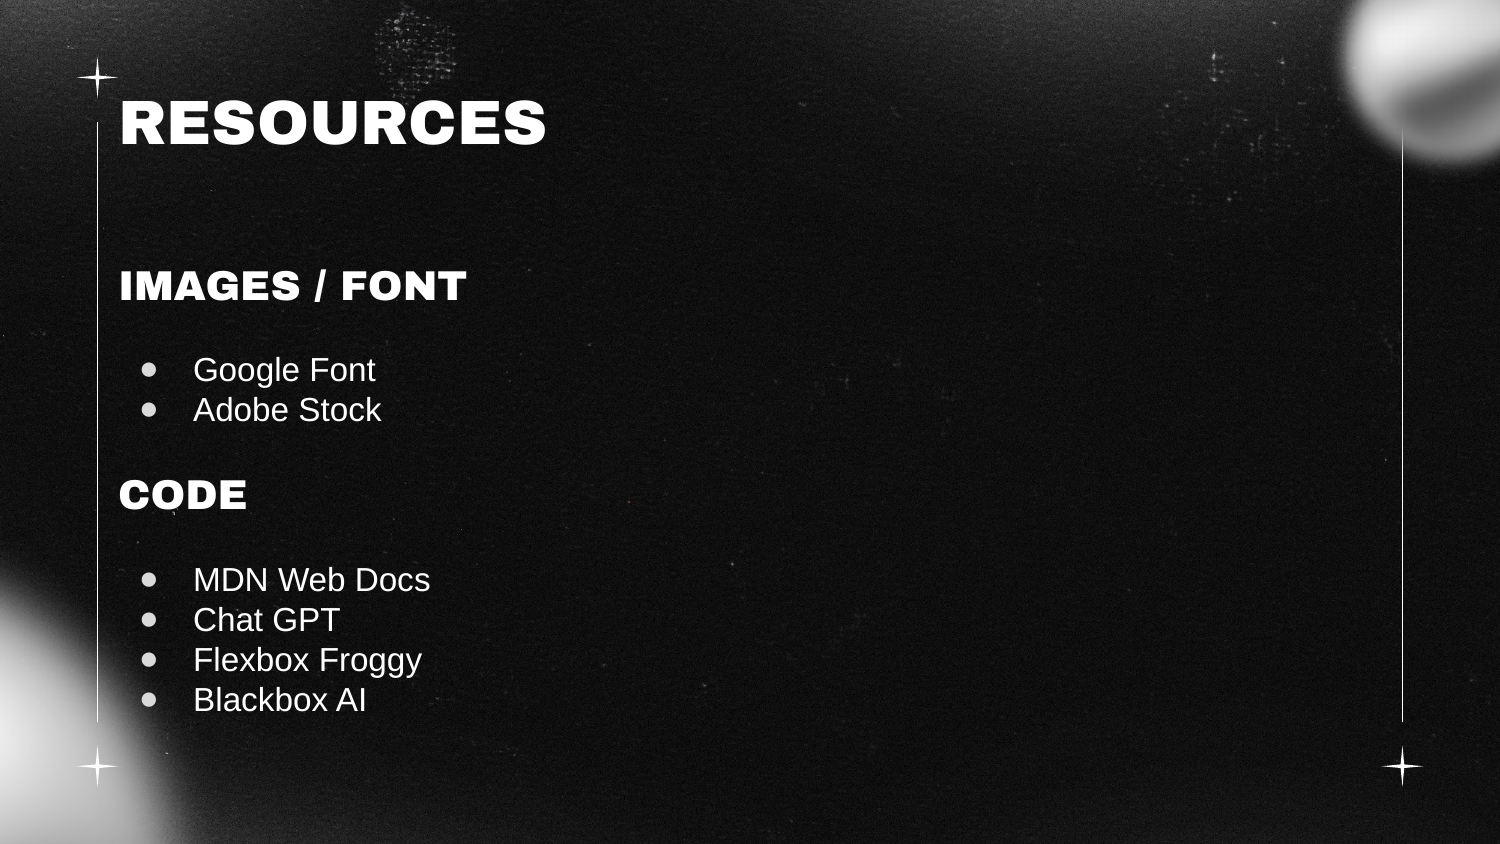

# RESOURCES
IMAGES / FONT

Google Font
Adobe Stock

CODE

MDN Web Docs
Chat GPT
Flexbox Froggy
Blackbox AI